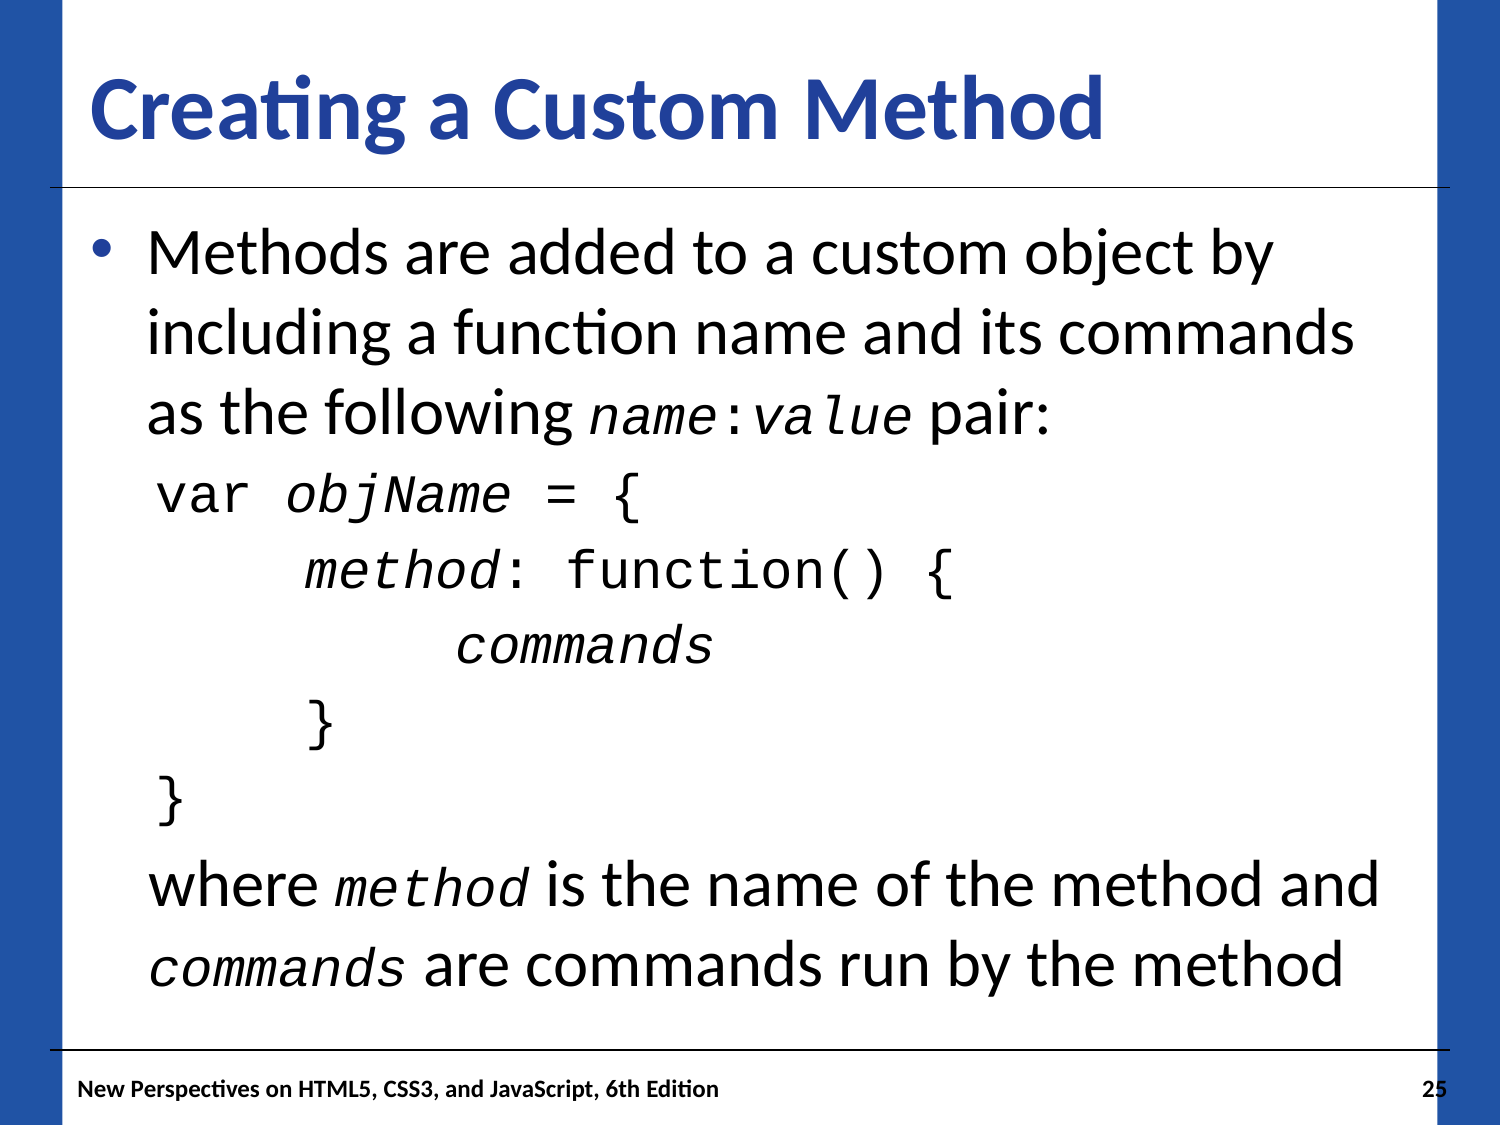

# Creating a Custom Method
Methods are added to a custom object by including a function name and its commands as the following name:value pair:
var objName = {
	method: function() {
		commands
	}
}
where method is the name of the method and commands are commands run by the method
New Perspectives on HTML5, CSS3, and JavaScript, 6th Edition
25